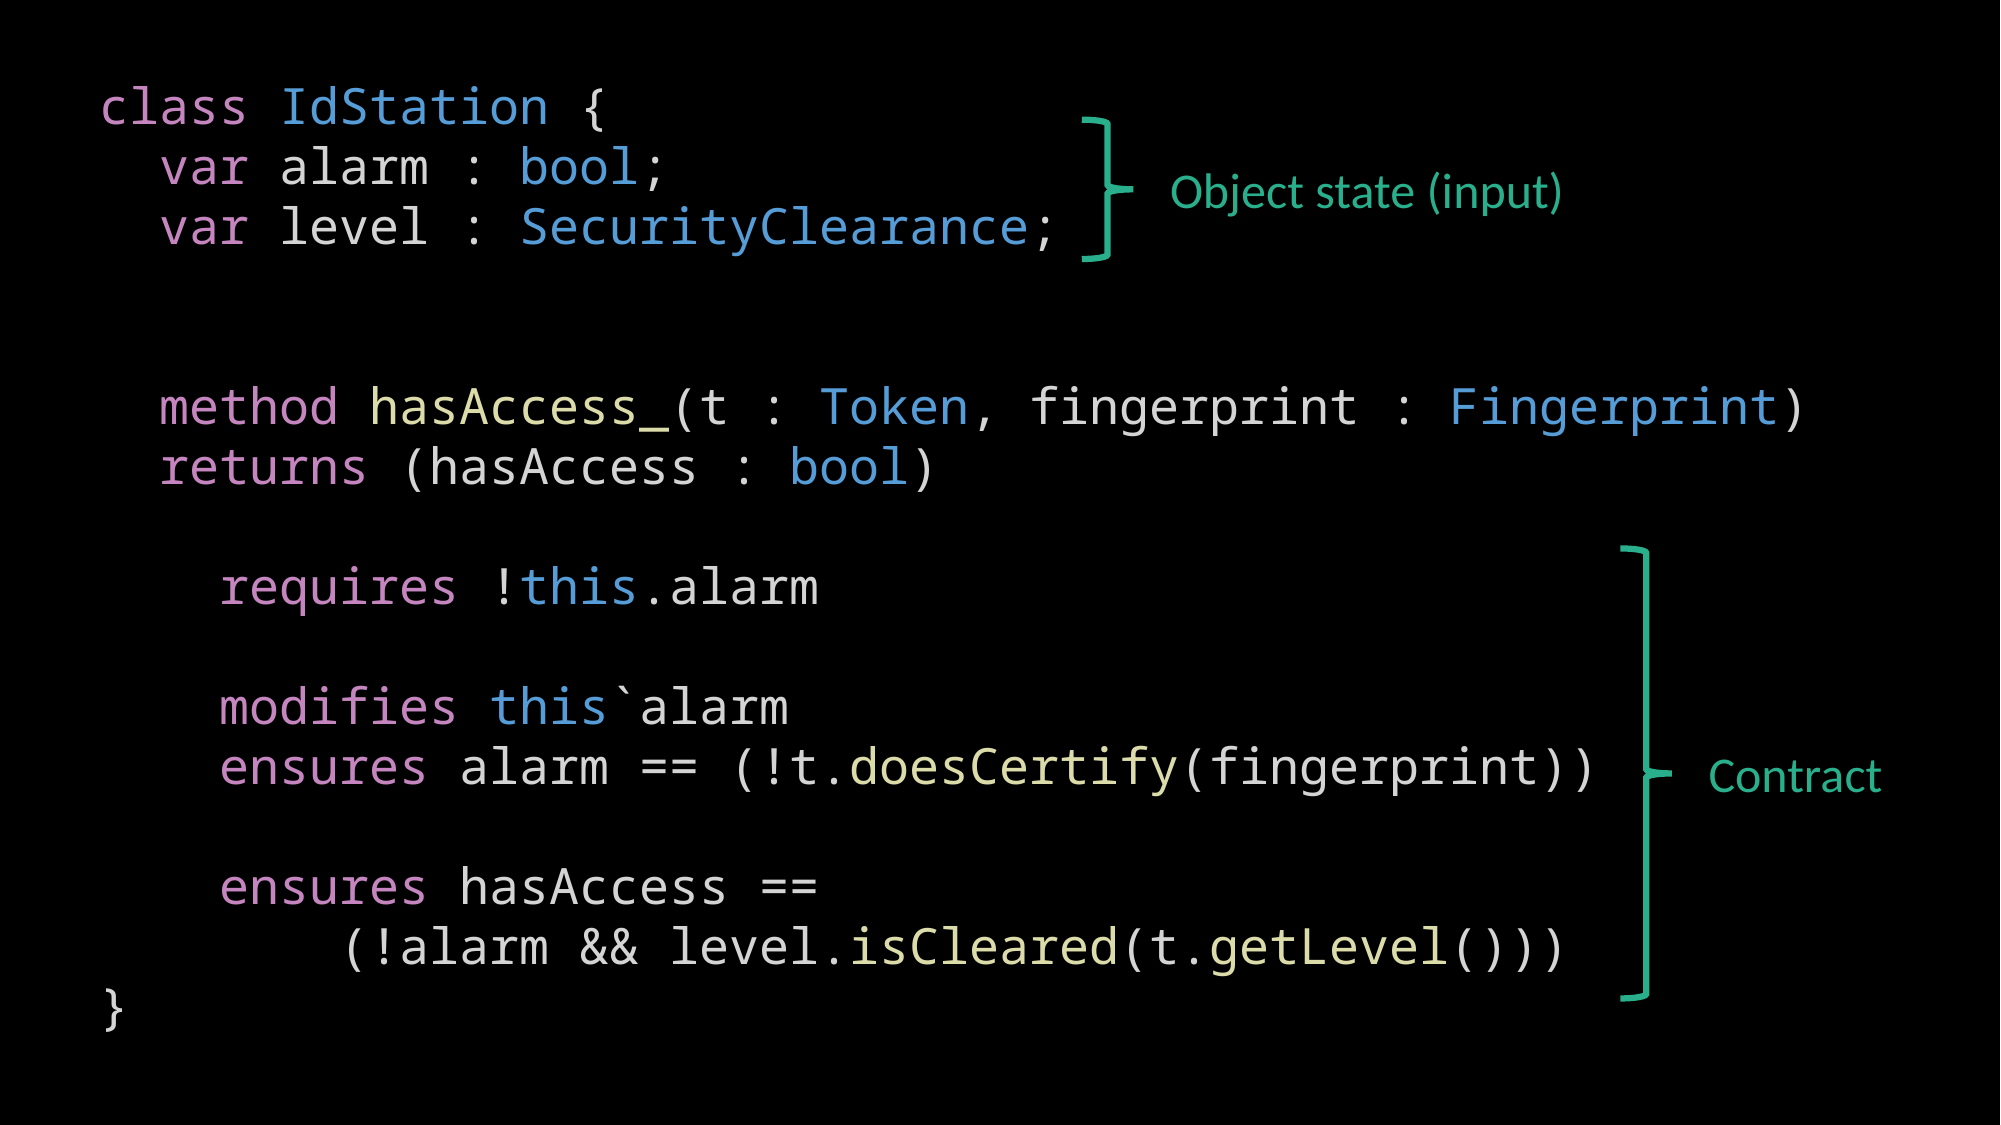

class IdStation {
  var alarm : bool;
  var level : SecurityClearance;

  method hasAccess_(t : Token, fingerprint : Fingerprint)
  returns (hasAccess : bool)

    requires !this.alarm

    modifies this`alarm
    ensures alarm == (!t.doesCertify(fingerprint))

    ensures hasAccess ==
	   (!alarm && level.isCleared(t.getLevel()))
}

Object state (input)

Contract